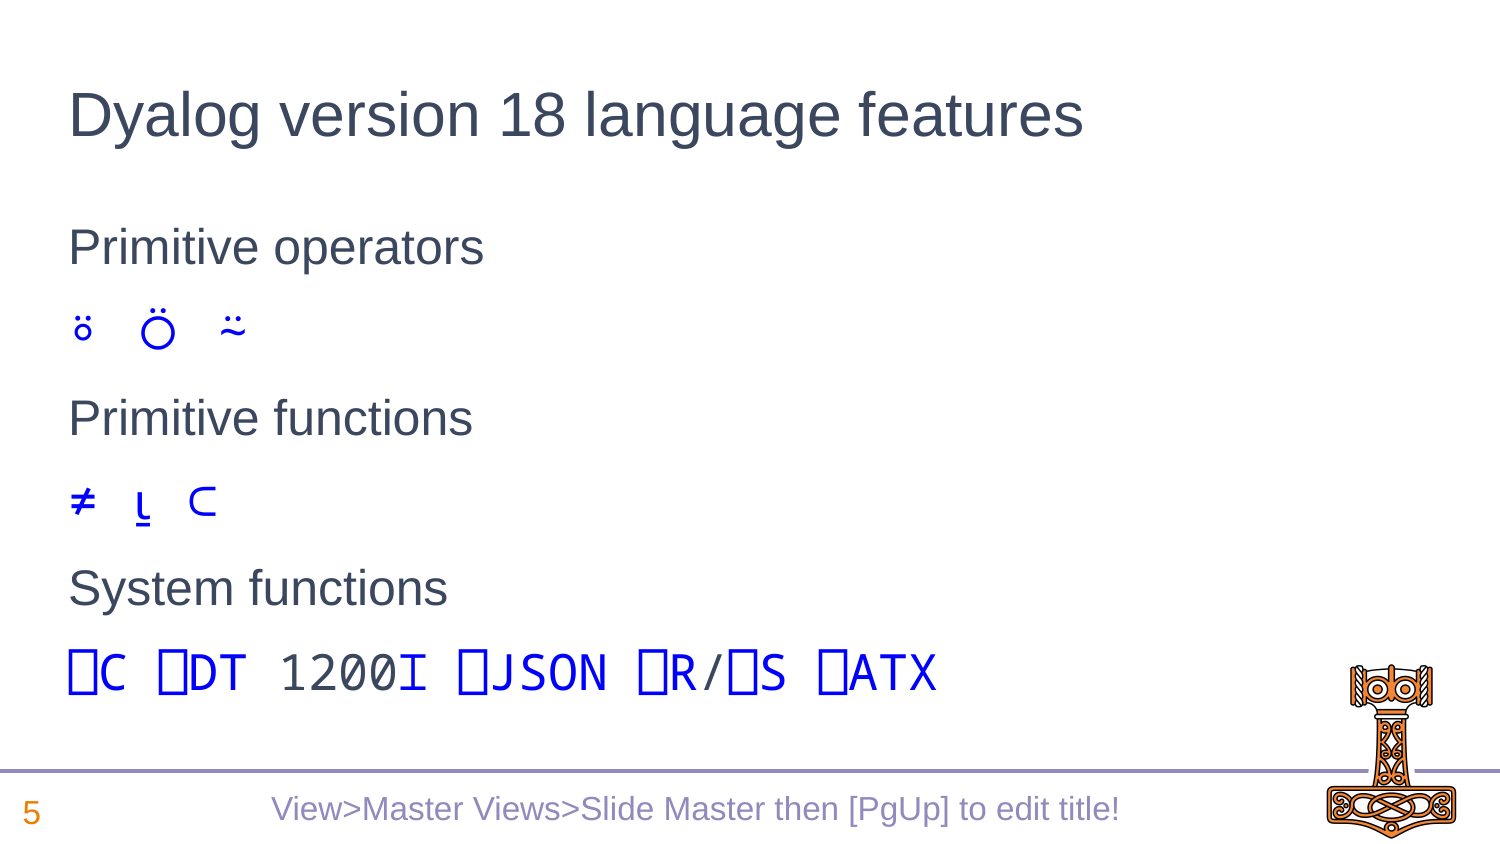

# Dyalog version 18 language features
Primitive operators
⍤ ⍥ ⍨
Primitive functions
≠ ⍸ ⊂
System functions
⎕C ⎕DT 1200⌶ ⎕JSON ⎕R/⎕S ⎕ATX